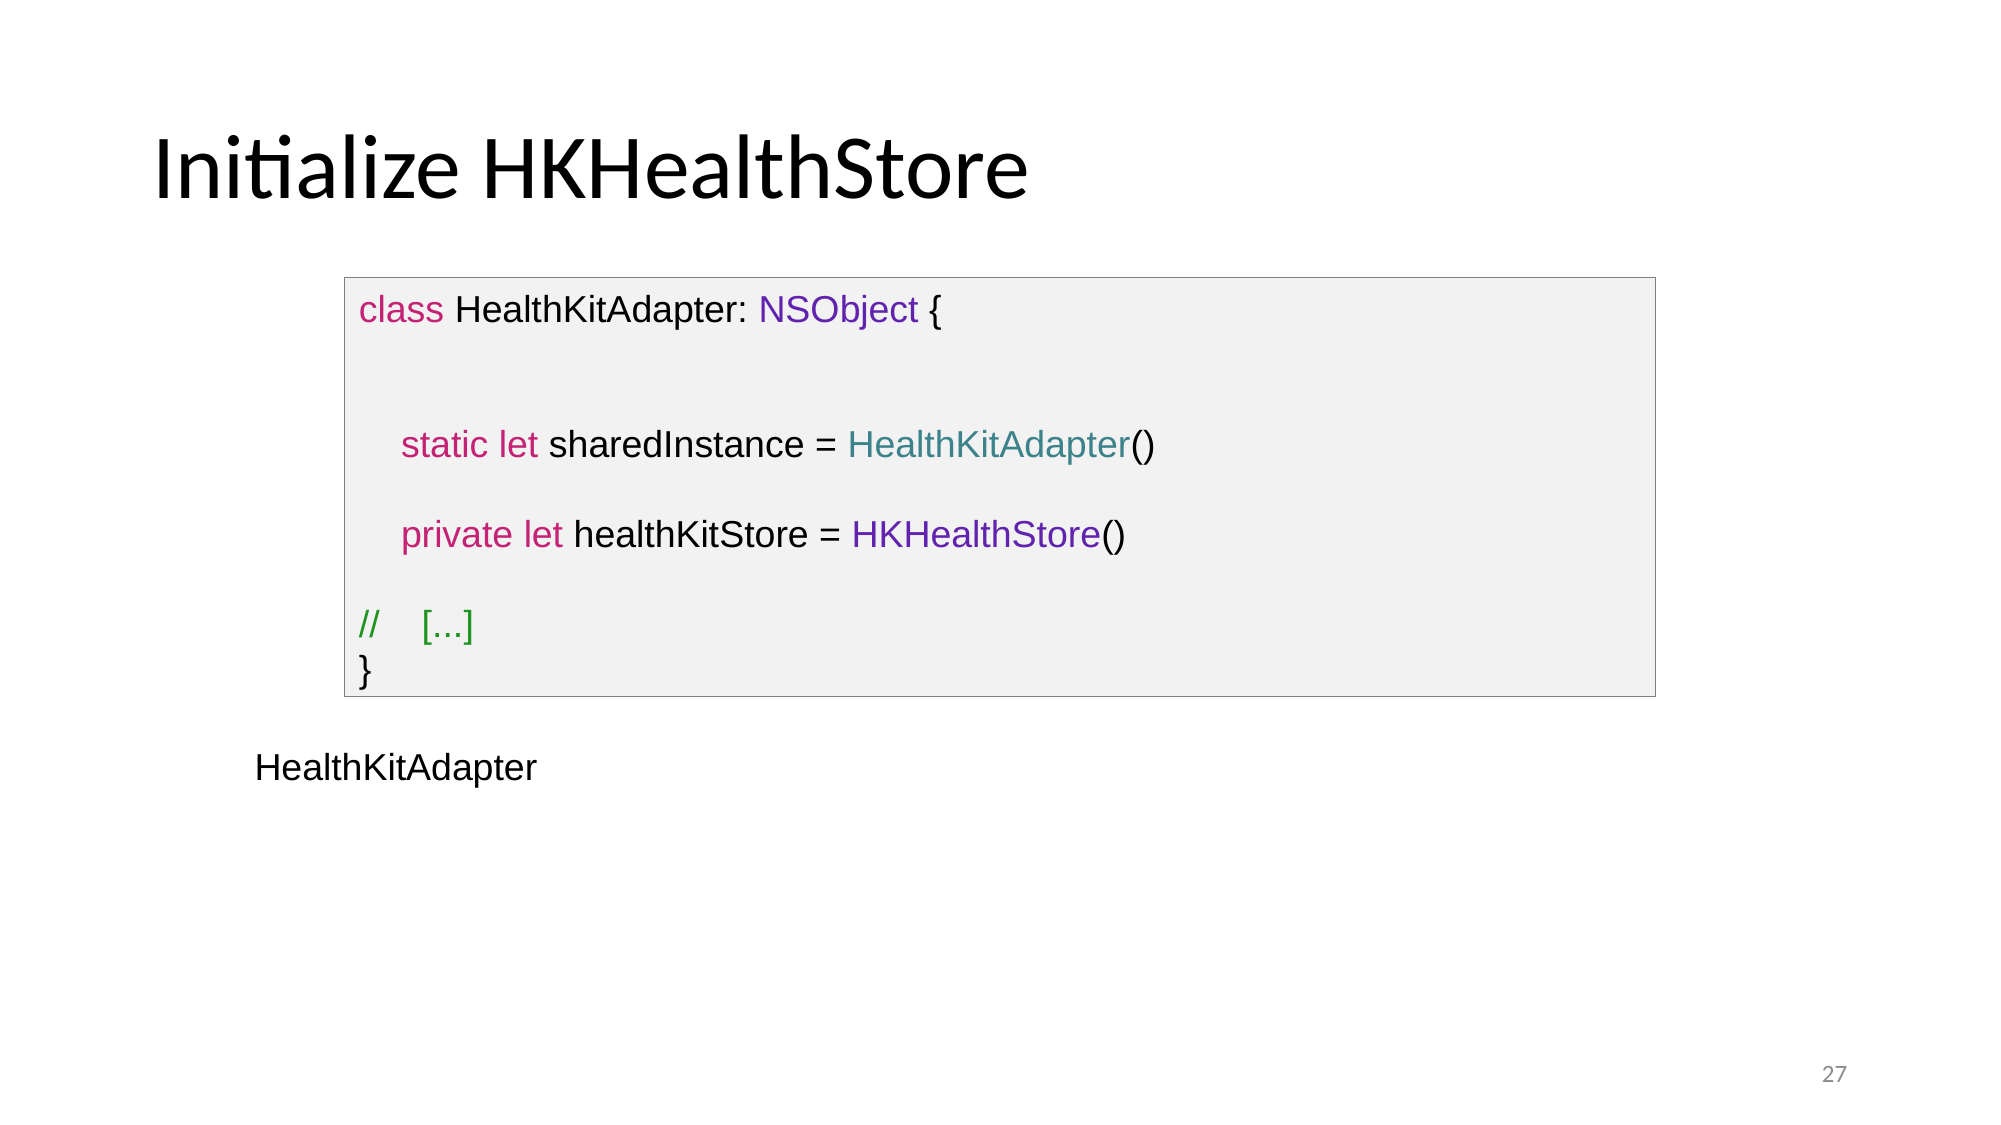

# Initialize HKHealthStore
class HealthKitAdapter: NSObject {

    static let sharedInstance = HealthKitAdapter()

    private let healthKitStore = HKHealthStore()

//    [...]
}
HealthKitAdapter
27